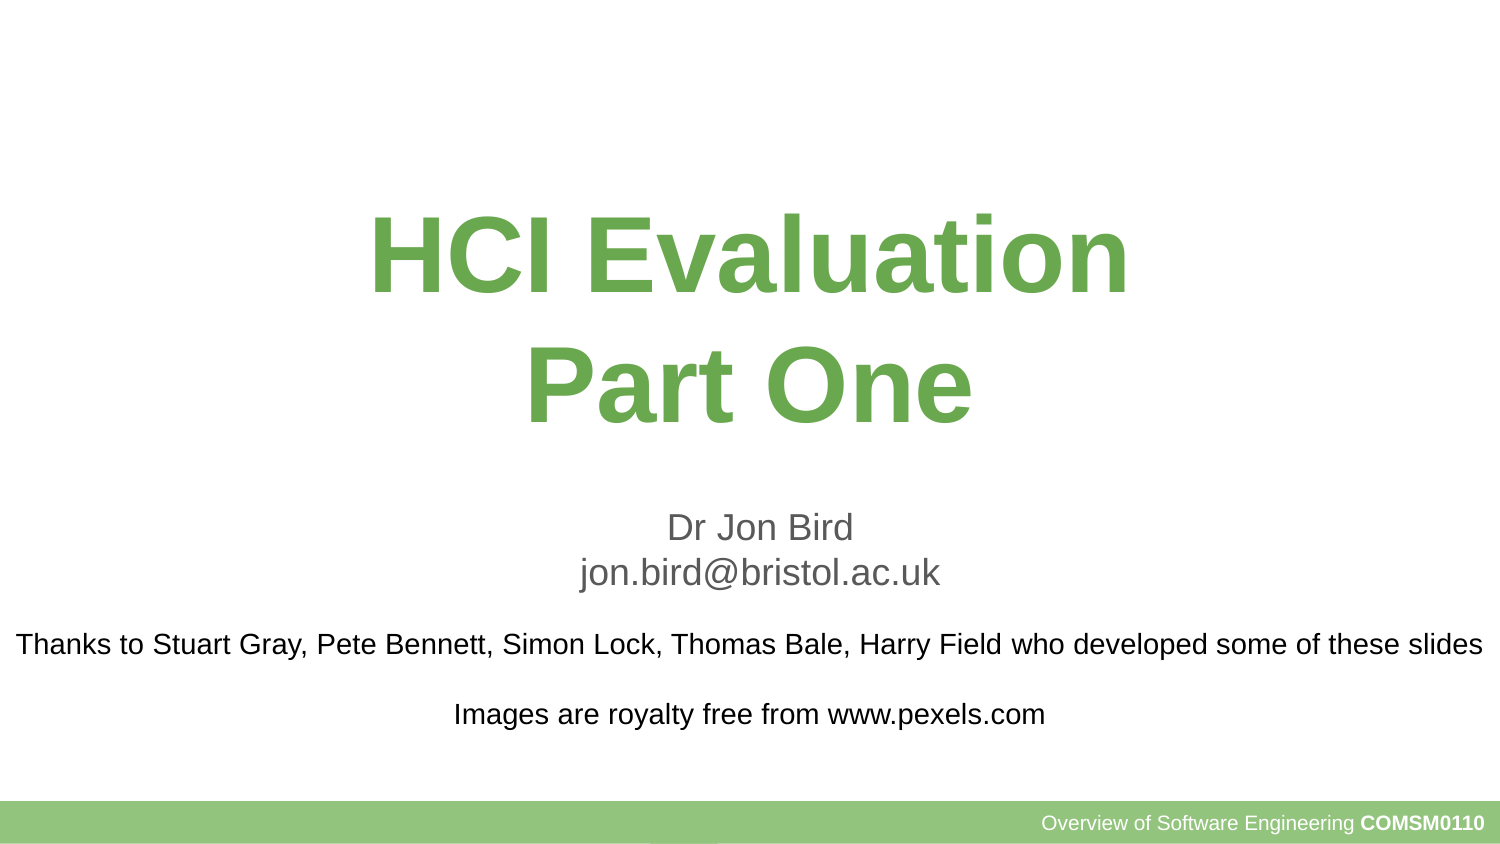

# HCI Evaluation Part One

Dr Jon Bird
jon.bird@bristol.ac.uk
Thanks to Stuart Gray, Pete Bennett, Simon Lock, Thomas Bale, Harry Field who developed some of these slides

Images are royalty free from www.pexels.com